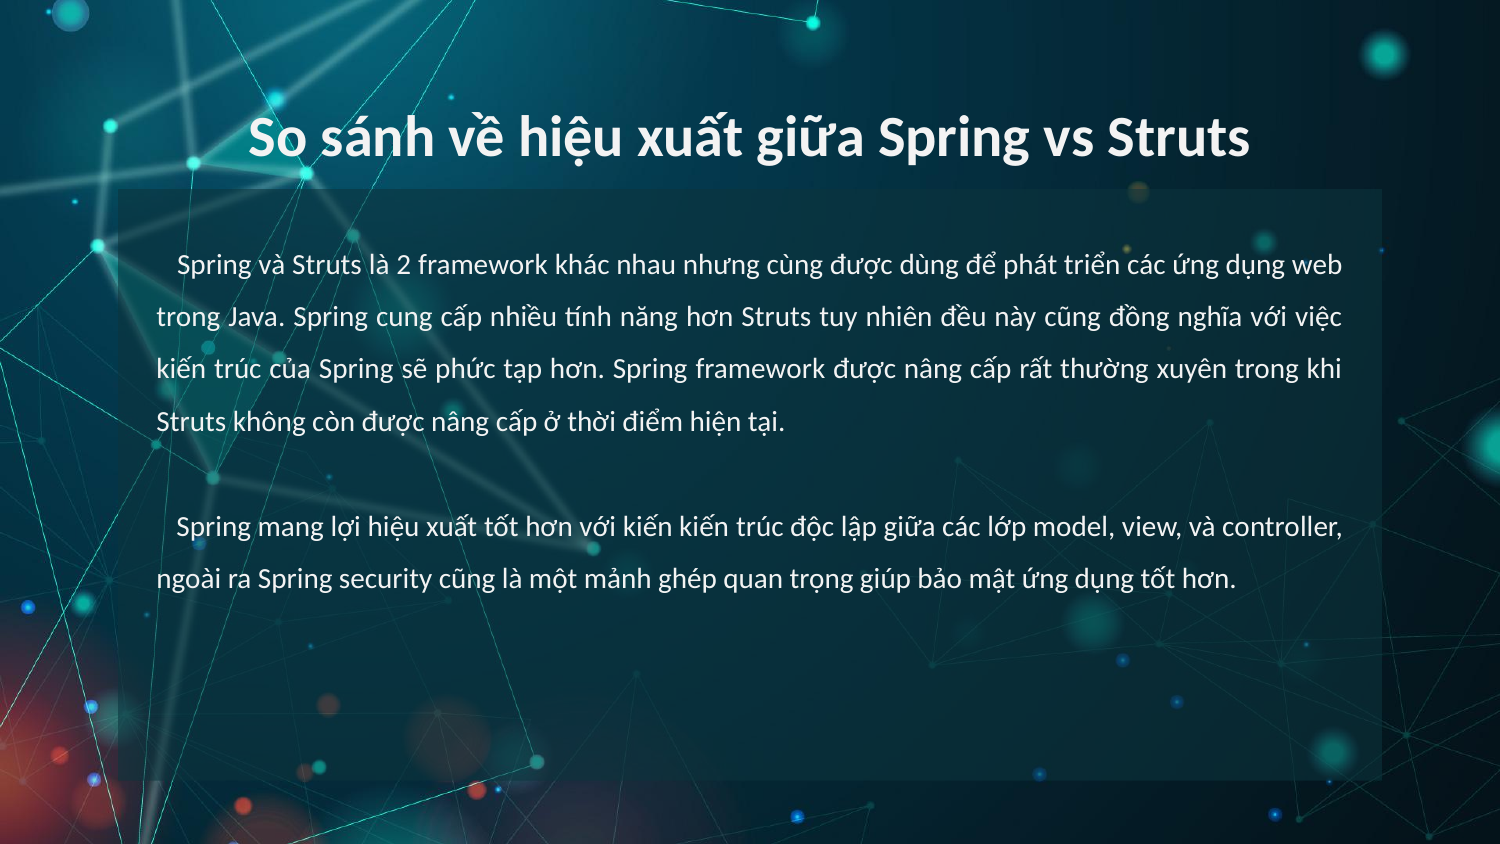

# So sánh về hiệu xuất giữa Spring vs Struts
   Spring và Struts là 2 framework khác nhau nhưng cùng được dùng để phát triển các ứng dụng web trong Java. Spring cung cấp nhiều tính năng hơn Struts tuy nhiên đều này cũng đồng nghĩa với việc kiến trúc của Spring sẽ phức tạp hơn. Spring framework được nâng cấp rất thường xuyên trong khi Struts không còn được nâng cấp ở thời điểm hiện tại.

   Spring mang lợi hiệu xuất tốt hơn với kiến kiến ​​trúc độc lập giữa các lớp model, view, và controller, ngoài ra Spring security cũng là một mảnh ghép quan trọng giúp bảo mật ứng dụng tốt hơn.